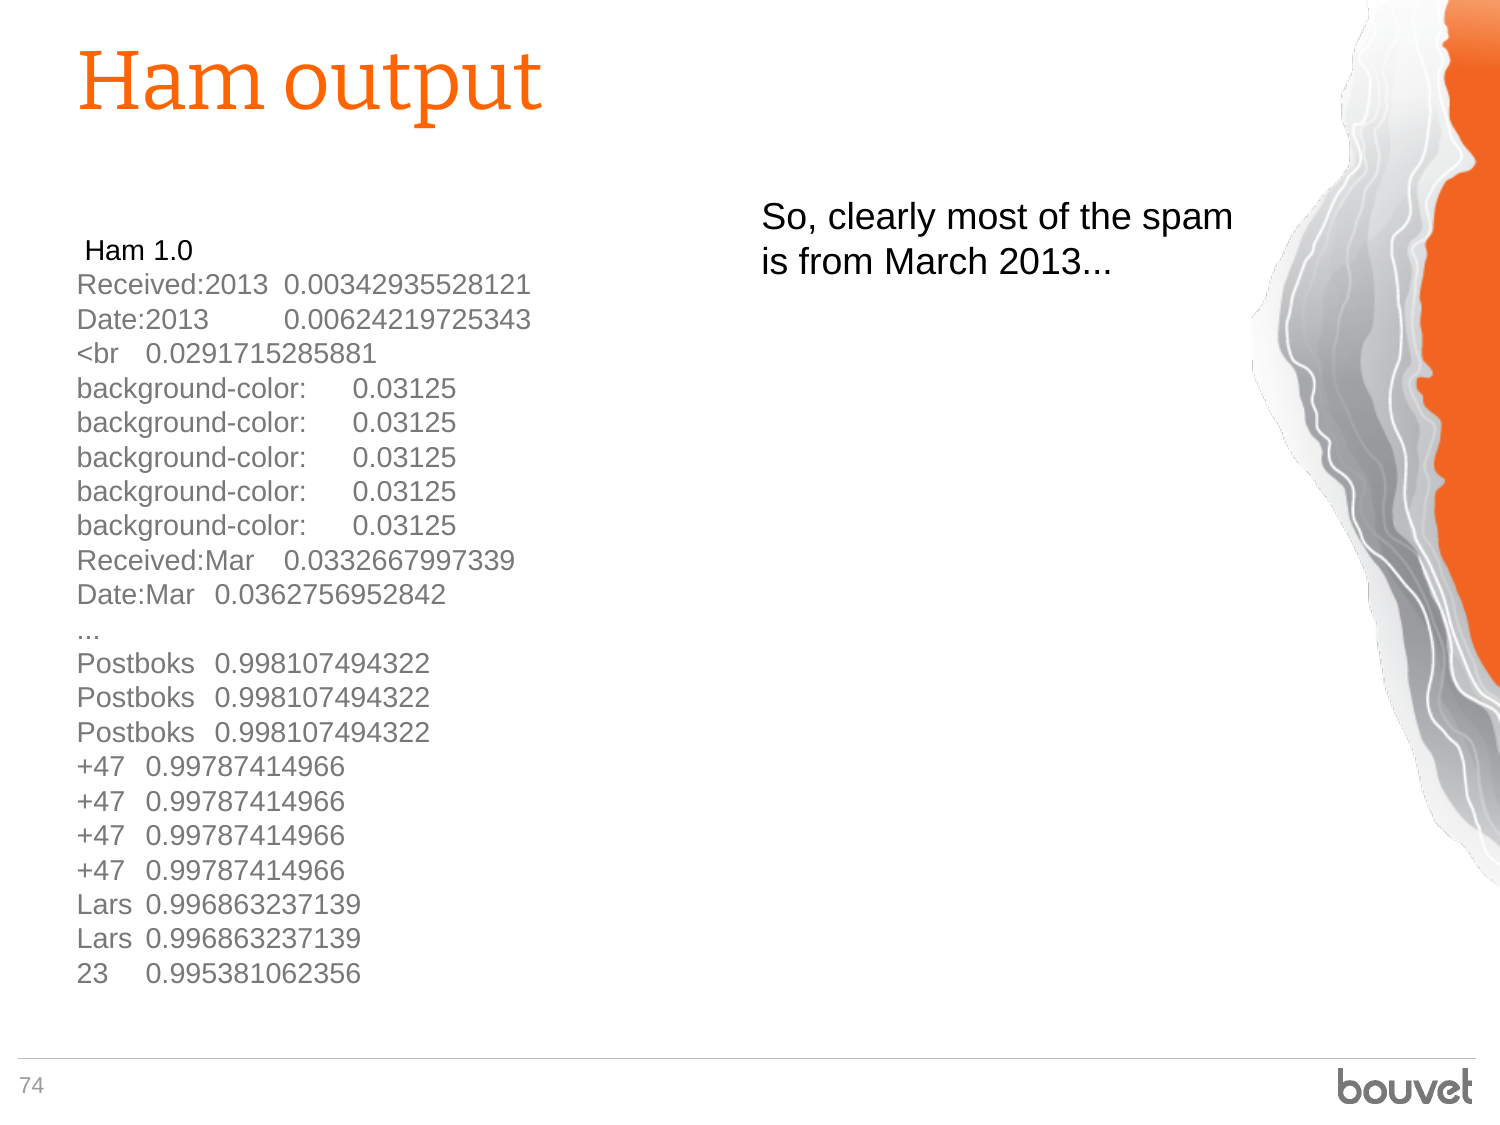

# Ham output
So, clearly most of the spam
is from March 2013...
 Ham 1.0
Received:2013 		0.00342935528121
Date:2013 		0.00624219725343
<br 				0.0291715285881
background-color: 	0.03125
background-color: 	0.03125
background-color: 	0.03125
background-color: 	0.03125
background-color: 	0.03125
Received:Mar 		0.0332667997339
Date:Mar 			0.0362756952842
...
Postboks 			0.998107494322
Postboks 			0.998107494322
Postboks 			0.998107494322
+47 				0.99787414966
+47 				0.99787414966
+47 				0.99787414966
+47 				0.99787414966
Lars 				0.996863237139
Lars 				0.996863237139
23 				0.995381062356
74